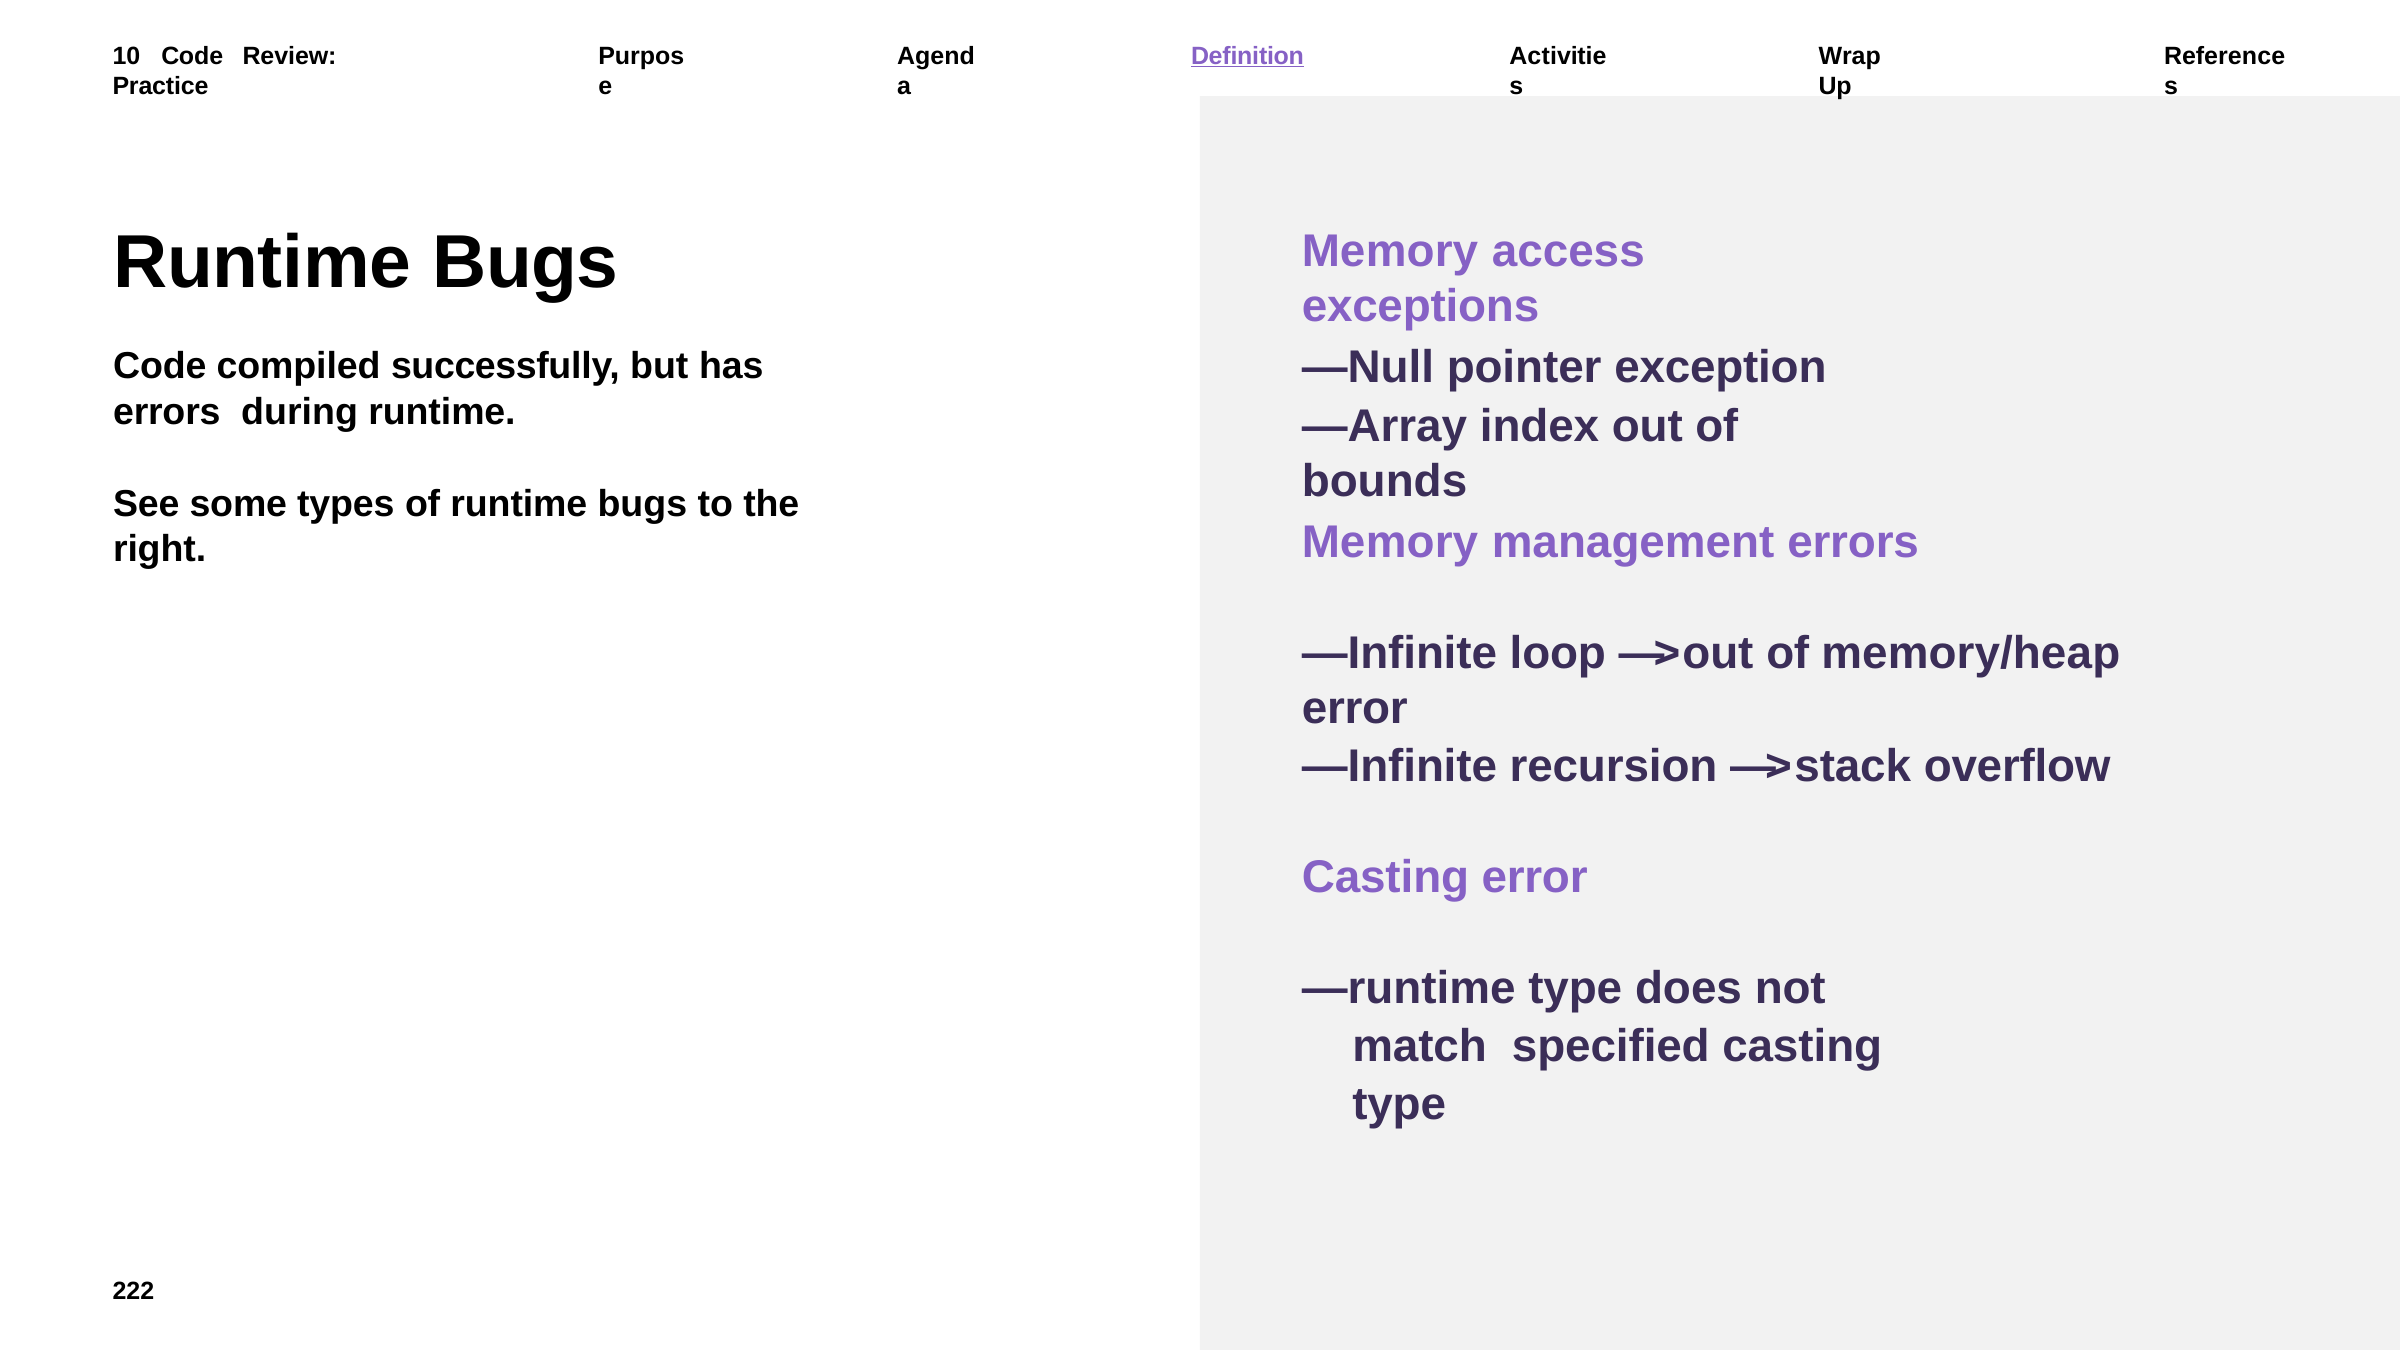

10	Code	Review:	Practice
Purpose
Agenda
Definition
Activities
Wrap	Up
References

Runtime Bugs
Code compiled successfully, but has errors  during runtime.
Memory access exceptions
—Null pointer exception
—Array index out of bounds
See some types of runtime bugs to the right.
Memory management errors

—Infinite loop —> out of memory/heap error
—Infinite recursion —> stack overflow

Casting error

—runtime type does not match  specified casting type
222